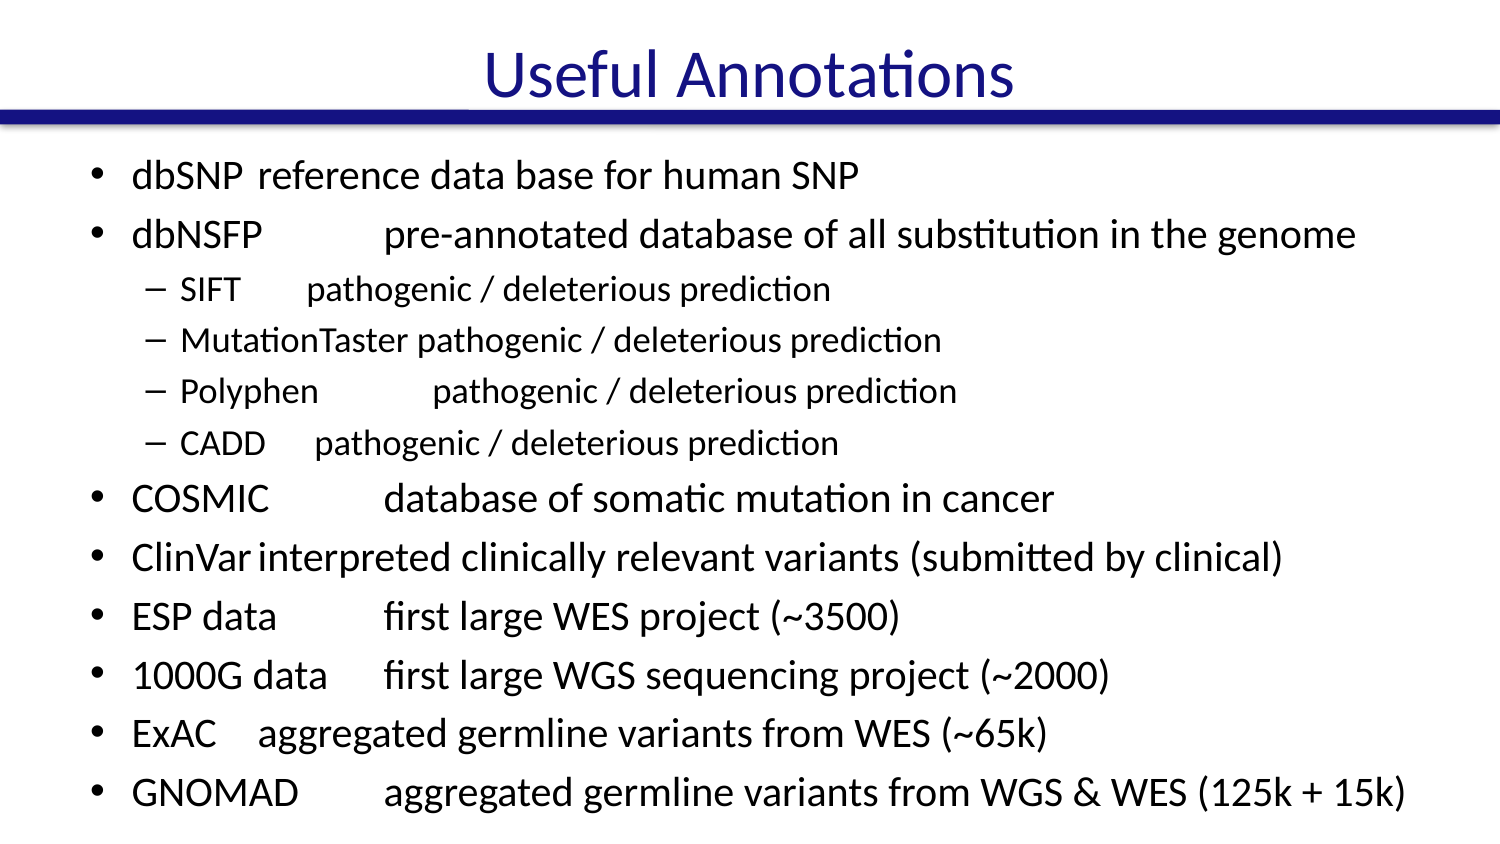

# Useful Annotations
dbSNP			reference data base for human SNP
dbNSFP			pre-annotated database of all substitution in the genome
SIFT				pathogenic / deleterious prediction
MutationTaster pathogenic / deleterious prediction
Polyphen 		pathogenic / deleterious prediction
CADD			 pathogenic / deleterious prediction
COSMIC		database of somatic mutation in cancer
ClinVar			interpreted clinically relevant variants (submitted by clinical)
ESP data		first large WES project (~3500)
1000G data	first large WGS sequencing project (~2000)
ExAC			aggregated germline variants from WES (~65k)
GNOMAD		aggregated germline variants from WGS & WES (125k + 15k)